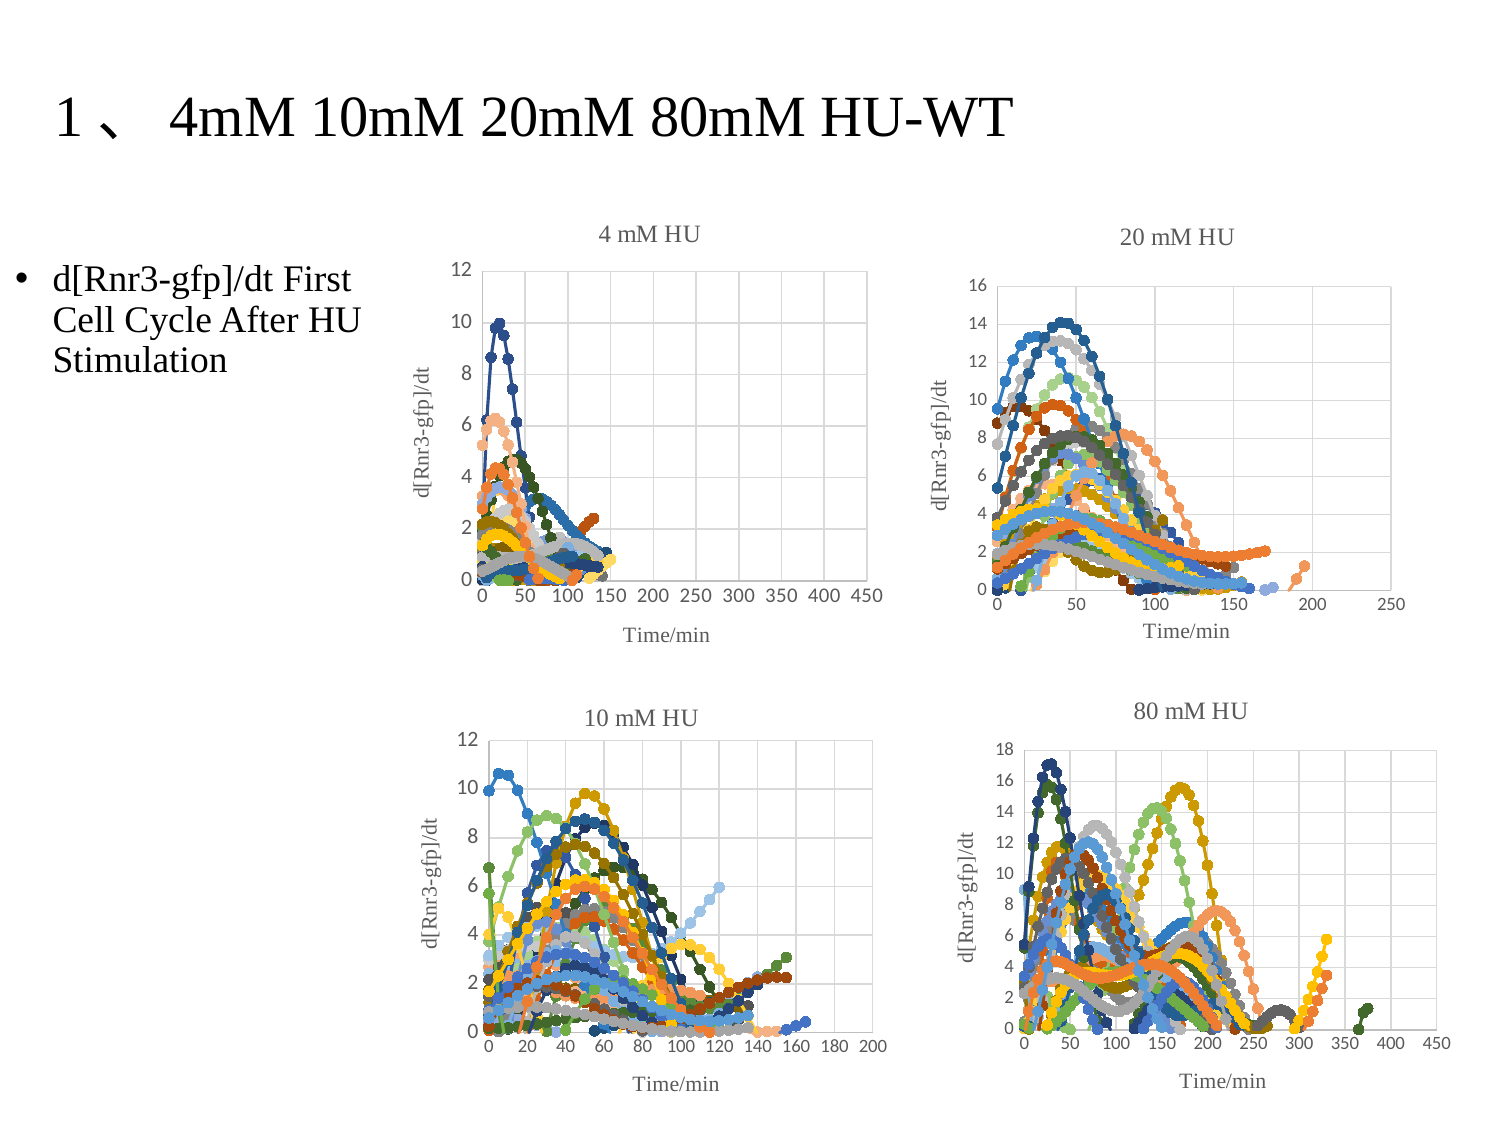

# 1、4mM 10mM 20mM 80mM HU-WT

### Chart: 4 mM HU

| Category |  |  |  |  |  |  |  |  |  |  |  |  |  |  |  |  |  |  |  |  |  |  |  |  |  |  |  |  |  |  |  |  |  |  |  |  |  |  |  |  |  |  |  |  |  |  |  |
|---|---|---|---|---|---|---|---|---|---|---|---|---|---|---|---|---|---|---|---|---|---|---|---|---|---|---|---|---|---|---|---|---|---|---|---|---|---|---|---|---|---|---|---|---|---|---|---|

### Chart: 20 mM HU

| Category |  |  |  |  |  |  |  |  |  |  |  |  |  |  |  |  |  |  |  |  |  |  |  |  |  |  |  |  |  |  |  |  |
|---|---|---|---|---|---|---|---|---|---|---|---|---|---|---|---|---|---|---|---|---|---|---|---|---|---|---|---|---|---|---|---|---|
d[Rnr3-gfp]/dt First Cell Cycle After HU Stimulation

### Chart: 80 mM HU

| Category |  |  |  |  |  |  |  |  |  |  |  |  |  |  |  |  |  |  |  |  |  |  |
|---|---|---|---|---|---|---|---|---|---|---|---|---|---|---|---|---|---|---|---|---|---|---|

### Chart: 10 mM HU

| Category |  |  |  |  |  |  |  |  |  |  |  |  |  |  |  |  |  |  |  |  |  |  |  |  |  |  |  |  |  |  |  |  |  |  |  |  |  |  |
|---|---|---|---|---|---|---|---|---|---|---|---|---|---|---|---|---|---|---|---|---|---|---|---|---|---|---|---|---|---|---|---|---|---|---|---|---|---|---|